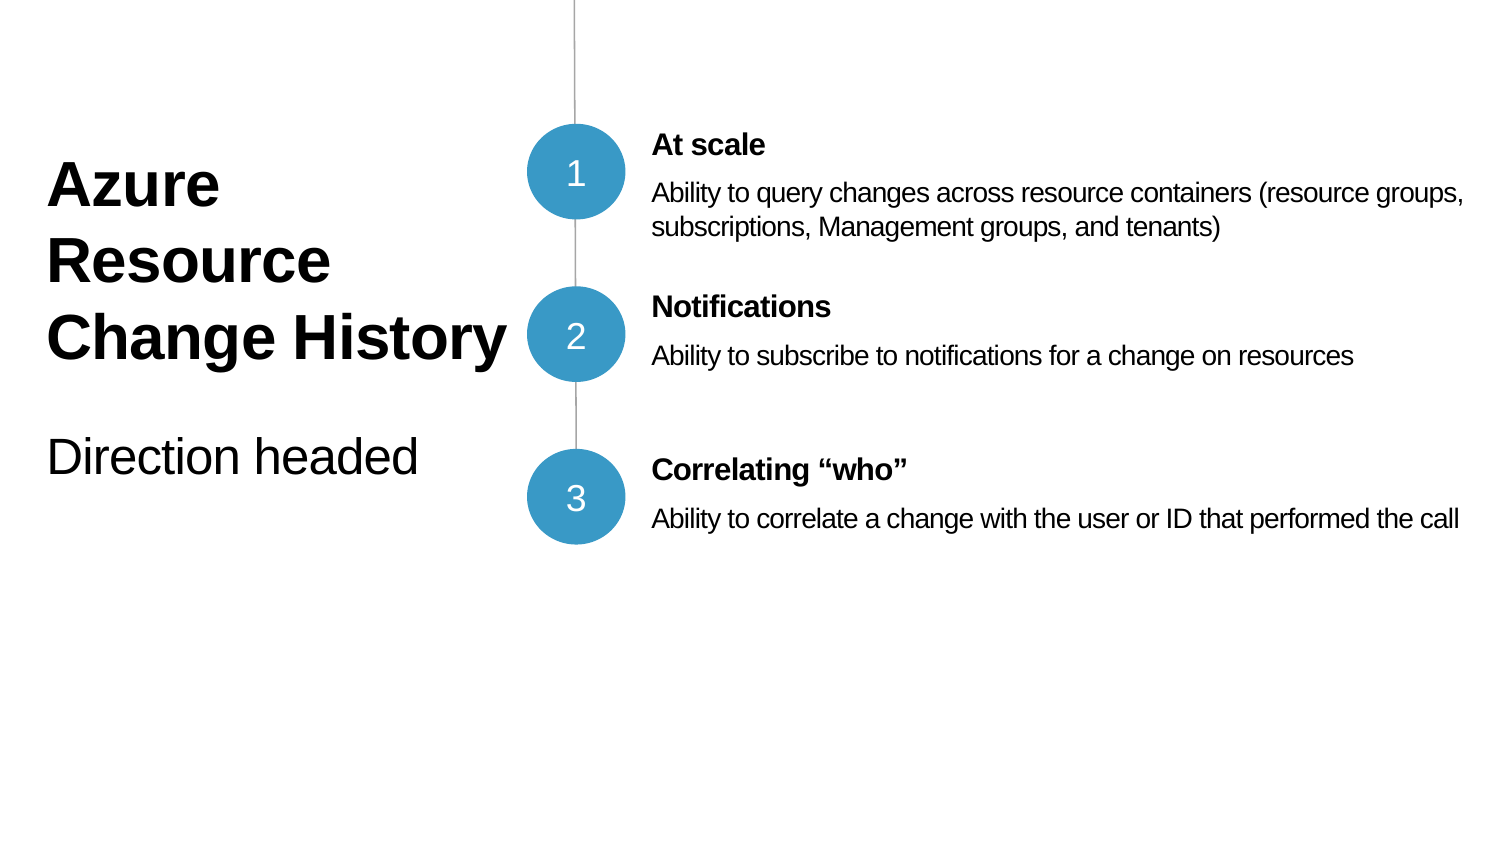

1
Notifications
Ability to subscribe to notifications for a change on resources
At scale
Ability to query changes across resource containers (resource groups, subscriptions, Management groups, and tenants)
Correlating “who”
Ability to correlate a change with the user or ID that performed the call
2
3
Azure
Resource
Change History
Direction headed